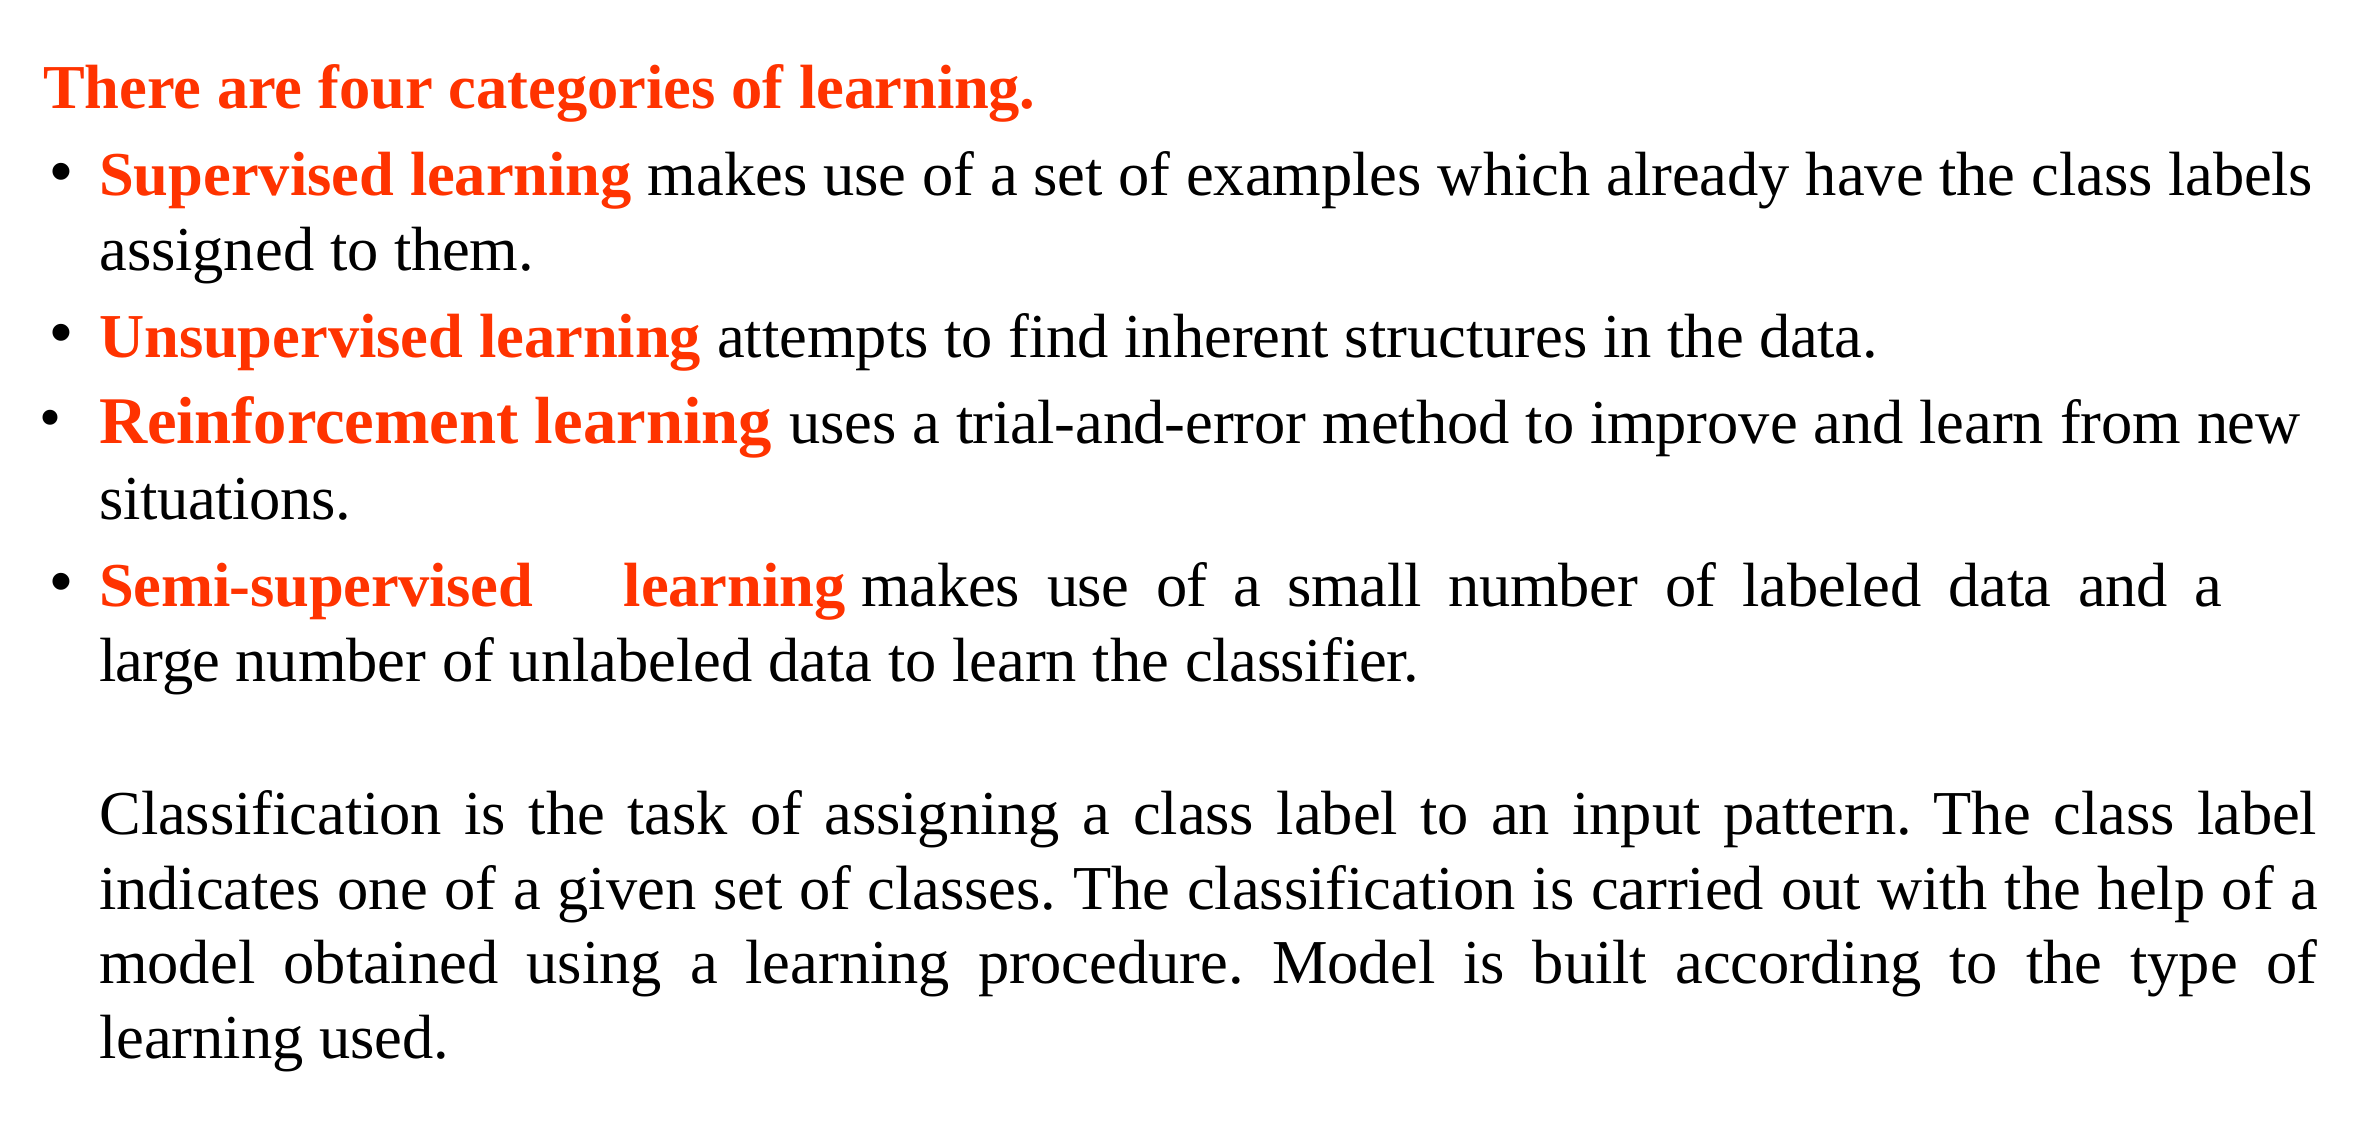

# There are four categories of learning.
Supervised learning makes use of a set of examples which already have the class labels assigned to them.
Unsupervised learning attempts to find inherent structures in the data.
Reinforcement learning uses a trial-and-error method to improve and learn from new situations.
Semi-supervised	learning makes	use	of	a	small	number	of	labeled	data	and	a	large number of unlabeled data to learn the classifier.

Classification is the task of assigning a class label to an input pattern. The class label indicates one of a given set of classes. The classification is carried out with the help of a model obtained using a learning procedure. Model is built according to the type of learning used.